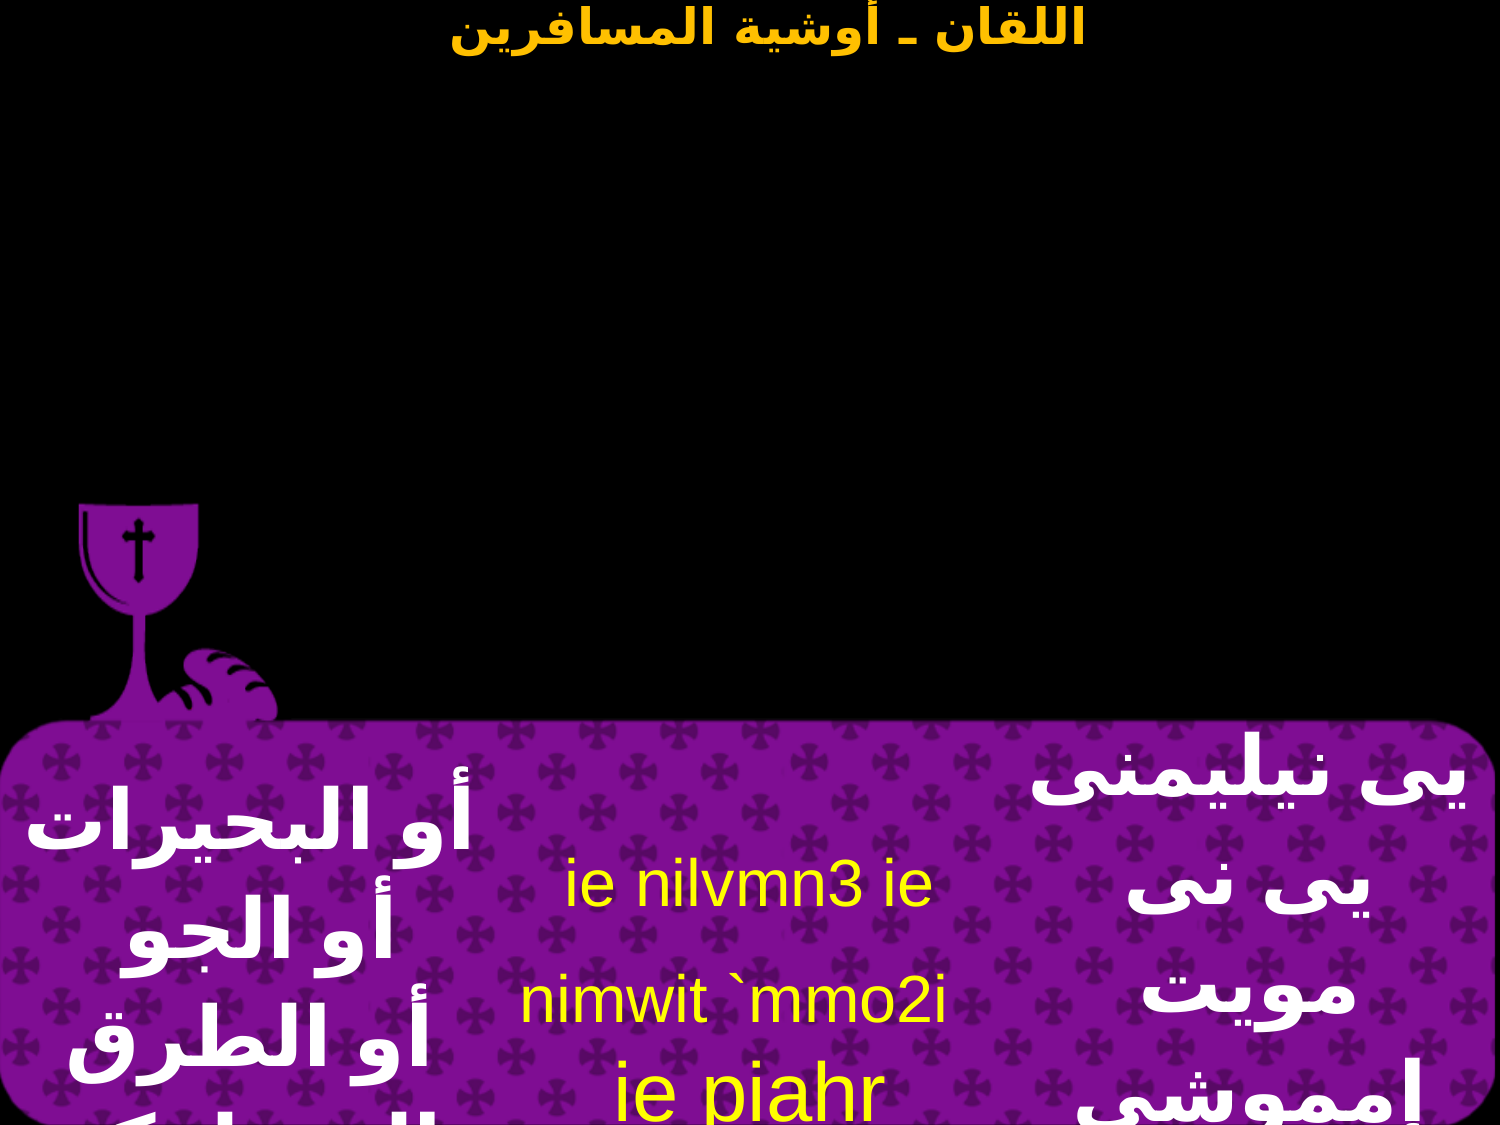

| أو البحيرات أو الجو أو الطرق المسلوكة | ie nilvmn3 ie nimwit `mmo2i ie piahr | يى نيليمنى يى نى مويت إمموشى يى باإير |
| --- | --- | --- |